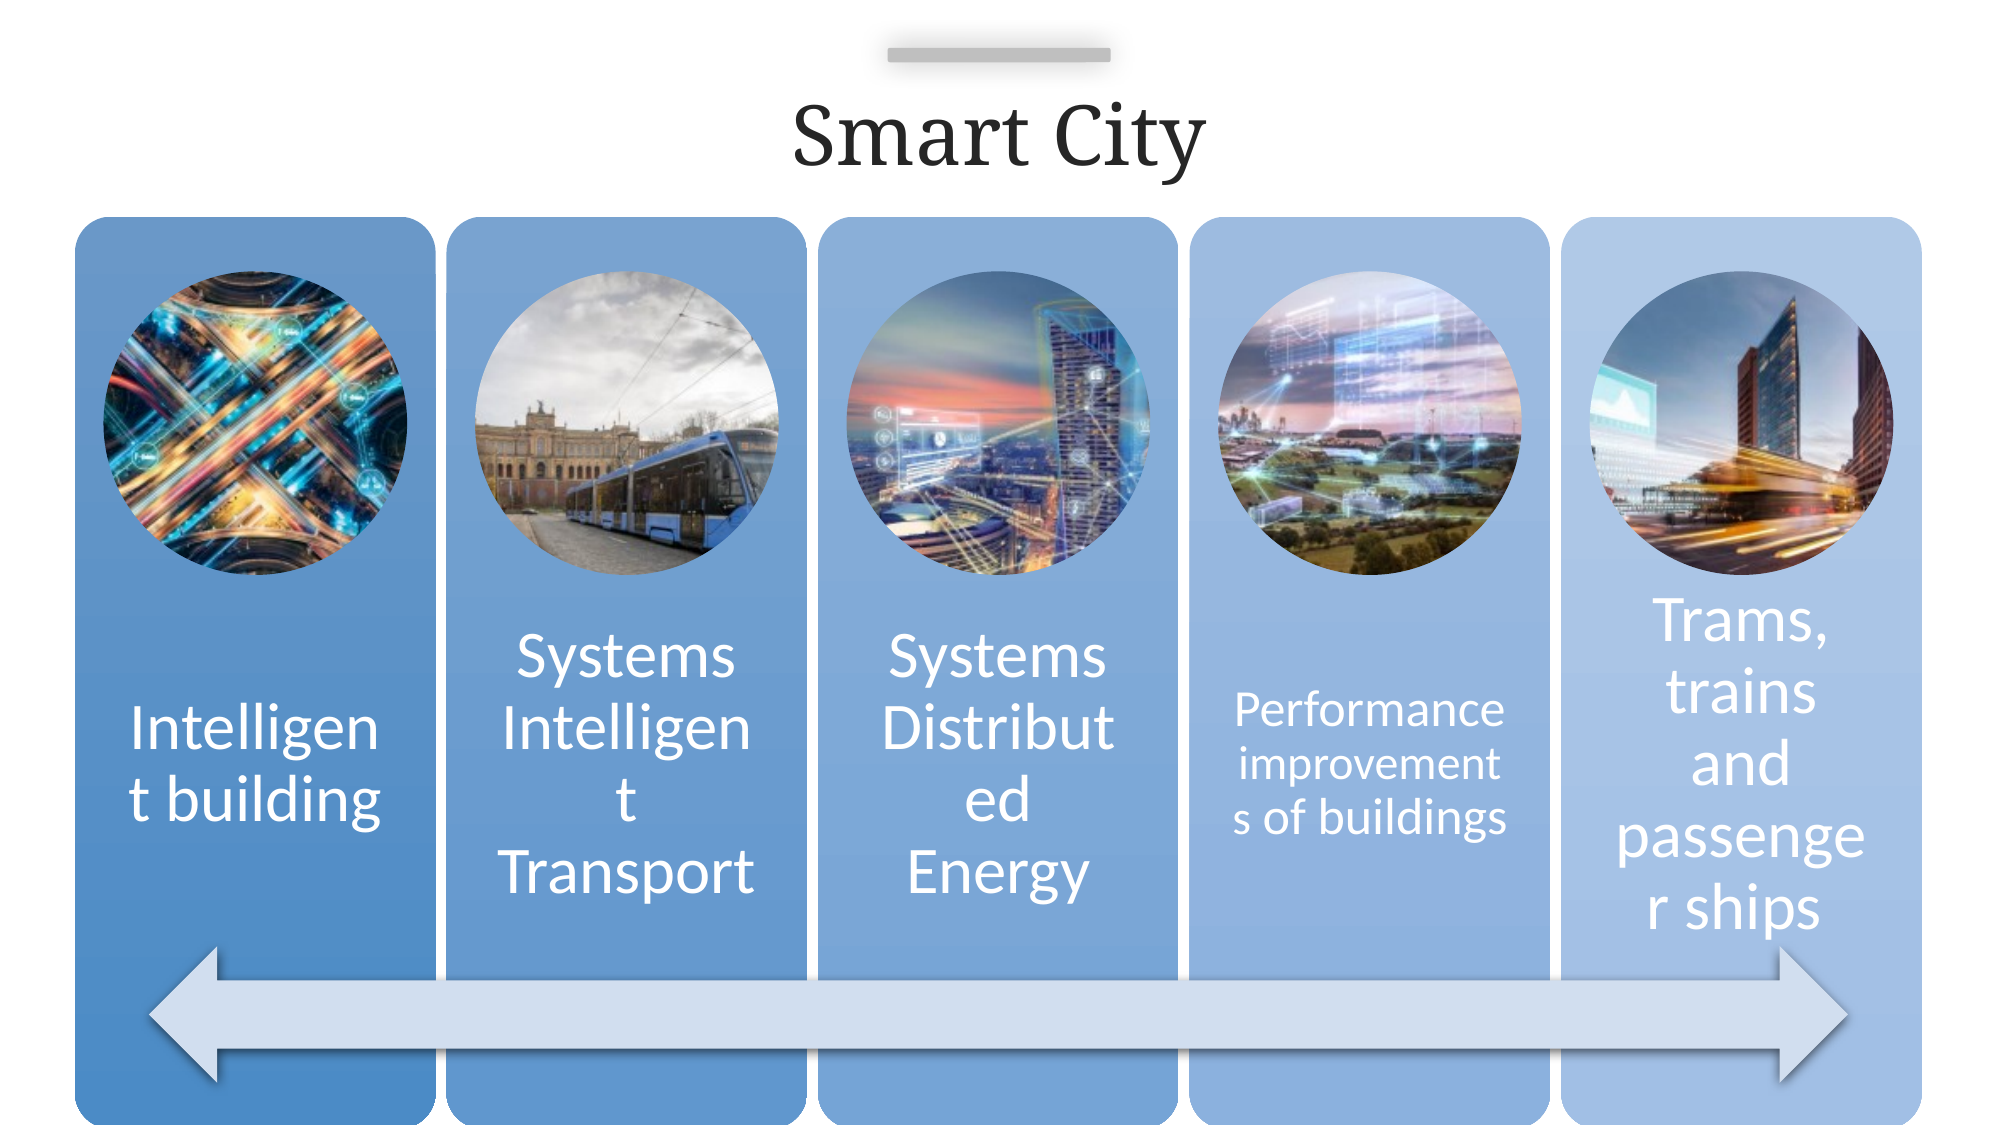

Smart City
Intelligent building
Systems Intelligent Transport
Systems Distributed Energy
Performance improvements of buildings
Trams, trains and passenger ships